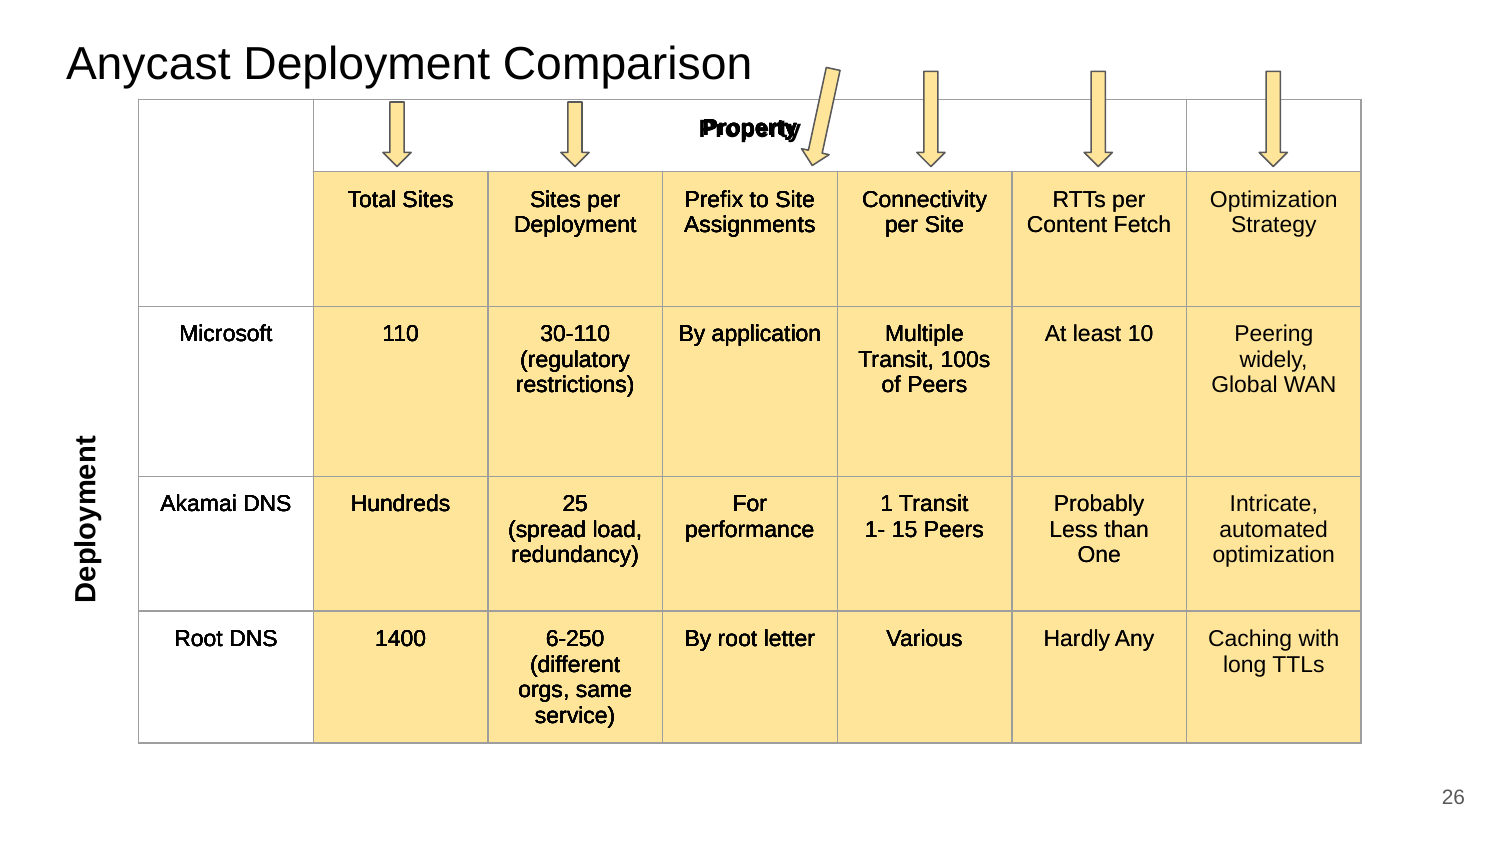

# Anycast Deployment Comparison

|  | Property |  |  |  |  |  |
| --- | --- | --- | --- | --- | --- | --- |
|  | Total Sites | Sites per Deployment | Prefix to Site Assignments | Connectivity per Site | RTTs per Content Fetch | Optimization Strategy |
| Microsoft | 110 | 30-110 (regulatory restrictions) | By application | Multiple Transit, 100s of Peers | At least 10 | Peering widely, Global WAN |
| Akamai DNS | Hundreds | 25 (spread load, redundancy) | For performance | 1 Transit 1- 15 Peers | Probably Less than One | Intricate, automated optimization |
| Root DNS | 1400 | 6-250 (different orgs, same service) | By root letter | Various | Hardly Any | Caching with long TTLs |
|  | Property |  |  |  |  |  |
| --- | --- | --- | --- | --- | --- | --- |
|  | Total Sites | Sites per Deployment | Prefix to Site Assignments | Connectivity per Site | RTTs per Content Fetch | Optimization Strategy |
| Microsoft | 110 | 30-110 (regulatory restrictions) | By application | Multiple Transit, 100s of Peers | At least 10 | Peering widely, Global WAN |
| Akamai DNS | Hundreds | 25 (spread load, redundancy) | For performance | 1 Transit 1- 15 Peers | Probably Less than One | Intricate, automated optimization |
| Root DNS | 1400 | 6-250 (different orgs, same service) | By root letter | Various | Hardly Any | Caching with long TTLs |
|  | Property |  |  |  |  |  |
| --- | --- | --- | --- | --- | --- | --- |
|  | Total Sites | Sites per Deployment | Prefix to Site Assignments | Connectivity per Site | RTTs per Content Fetch | Optimization Strategy |
| Microsoft | 110 | 30-110 (regulatory restrictions) | By application | Multiple Transit, 100s of Peers | At least 10 | Peering widely, Global WAN |
| Akamai DNS | Hundreds | 25 (spread load, redundancy) | For performance | 1 Transit 1- 15 Peers | Probably Less than One | Intricate, automated optimization |
| Root DNS | 1400 | 6-250 (different orgs, same service) | By root letter | Various | Hardly Any | Caching with long TTLs |
|  | Property |  |  |  |  |  |
| --- | --- | --- | --- | --- | --- | --- |
|  | Total Sites | Sites per Deployment | Prefix to Site Assignments | Connectivity per Site | RTTs per Content Fetch | Optimization Strategy |
| Microsoft | 110 | 30-110 (regulatory restrictions) | By application | Multiple Transit, 100s of Peers | At least 10 | Peering widely, Global WAN |
| Akamai DNS | Hundreds | 25 (spread load, redundancy) | For performance | 1 Transit 1- 15 Peers | Probably Less than One | Intricate, automated optimization |
| Root DNS | 1400 | 6-250 (different orgs, same service) | By root letter | Various | Hardly Any | Caching with long TTLs |
|  | Property |  |  |  |  |  |
| --- | --- | --- | --- | --- | --- | --- |
|  | Total Sites | Sites per Deployment | Prefix to Site Assignments | Connectivity per Site | RTTs per Content Fetch | Optimization Strategy |
| Microsoft | 110 | 30-110 (regulatory restrictions) | By application | Multiple Transit, 100s of Peers | At least 10 | Peering widely, Global WAN |
| Akamai DNS | Hundreds | 25 (spread load, redundancy) | For performance | 1 Transit 1- 15 Peers | Probably Less than One | Intricate, automated optimization |
| Root DNS | 1400 | 6-250 (different orgs, same service) | By root letter | Various | Hardly Any | Caching with long TTLs |

Deployment
26